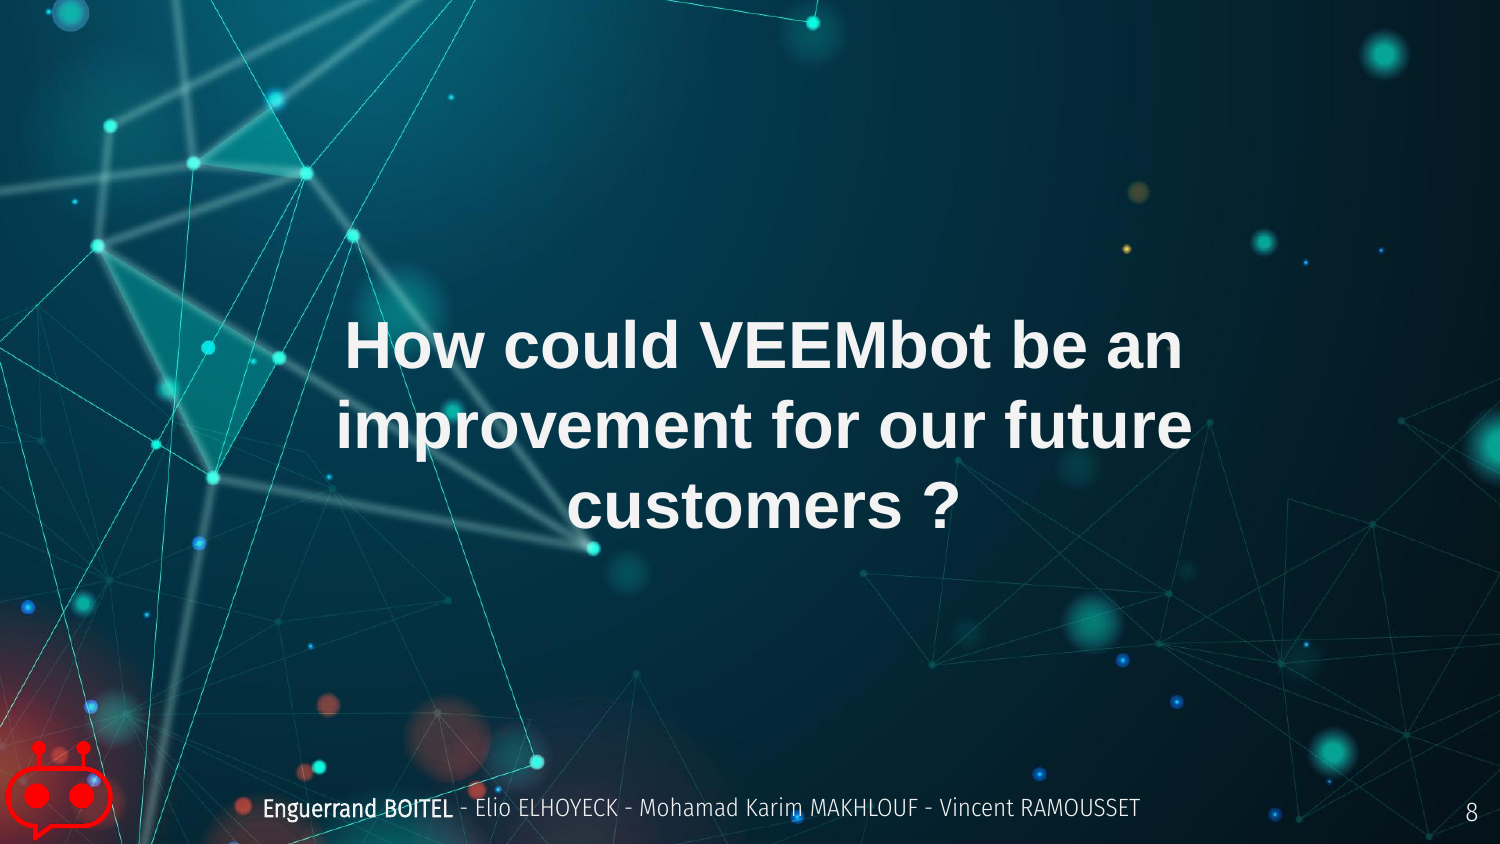

How could VEEMbot be an improvement for our future customers ?
Enguerrand BOITEL - Elio ELHOYECK - Mohamad Karim MAKHLOUF - Vincent RAMOUSSET
8